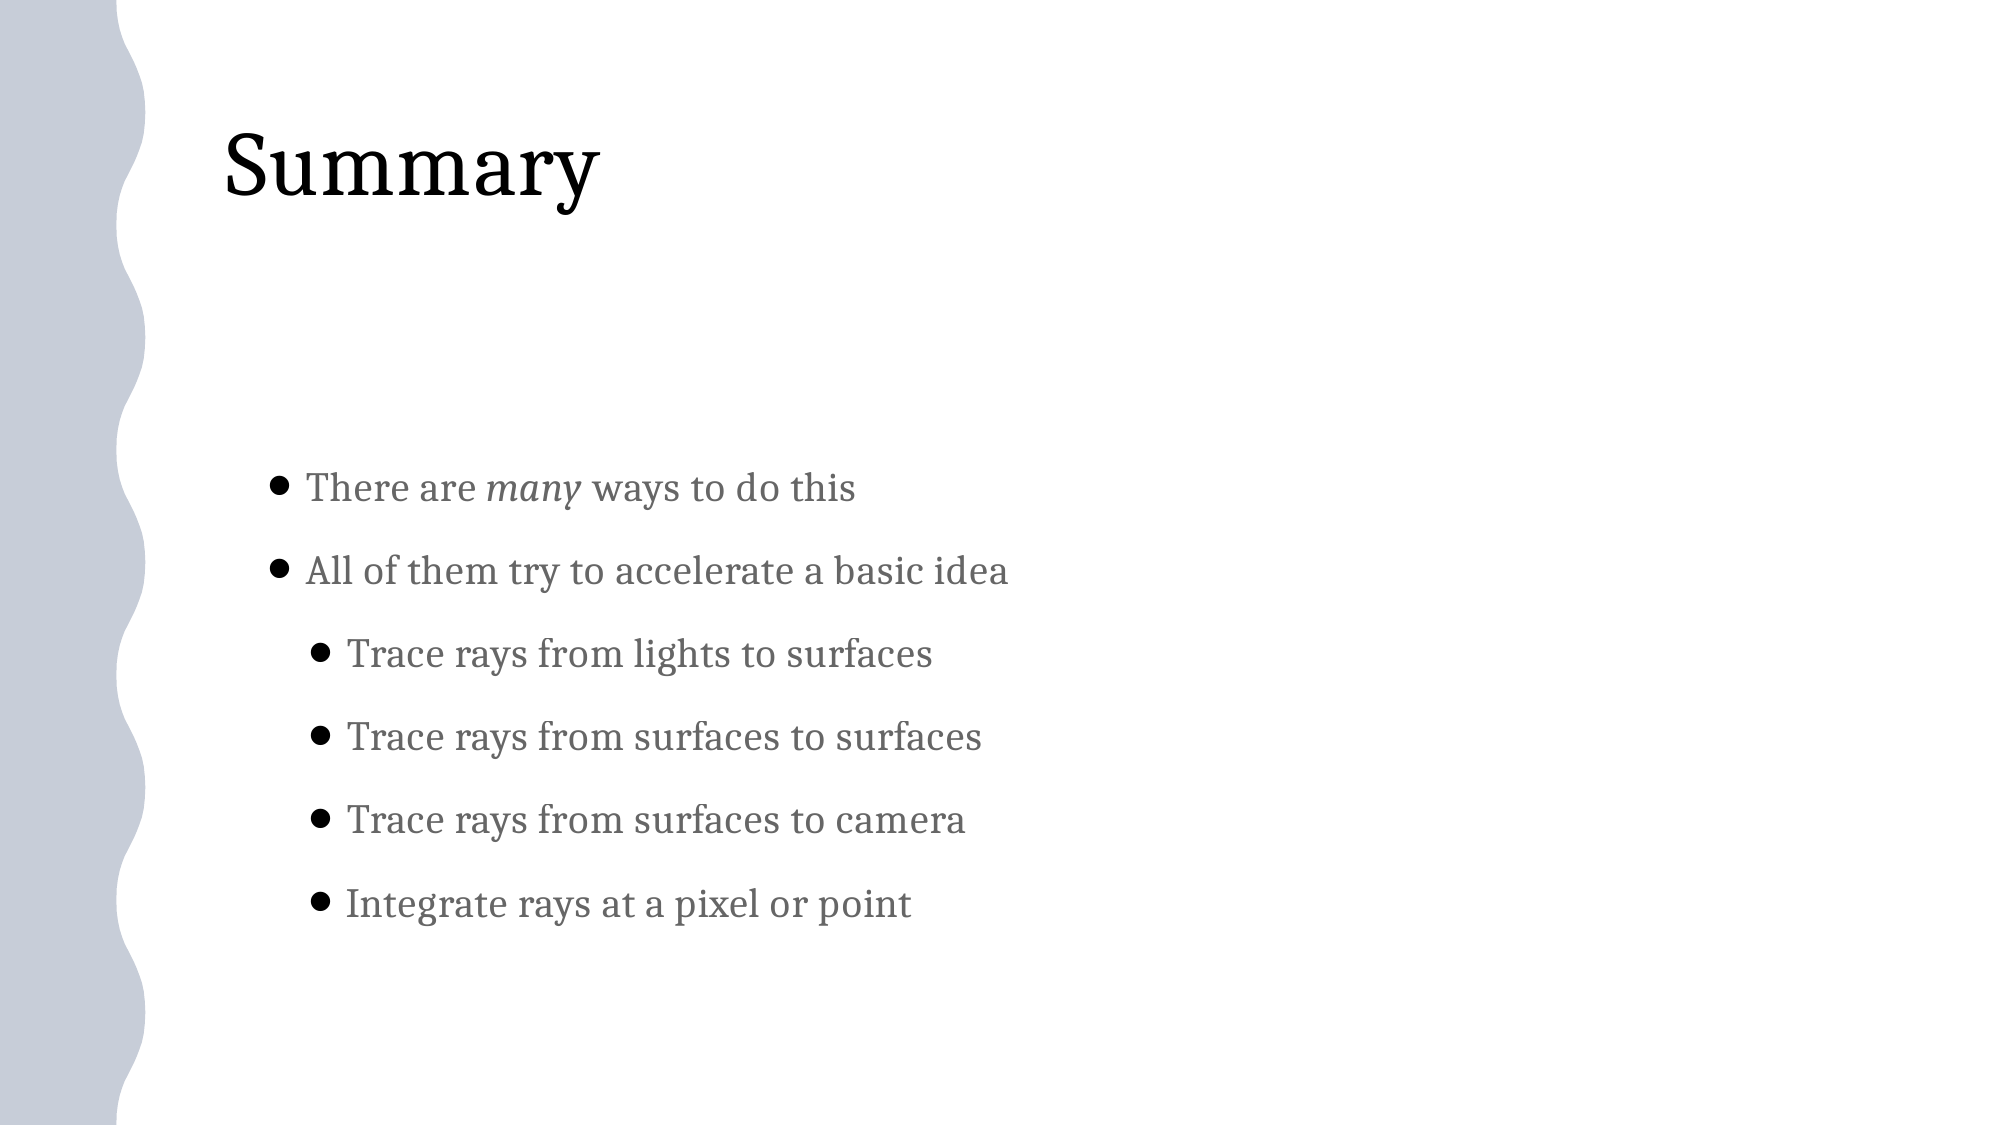

# Summary
There are many ways to do this
All of them try to accelerate a basic idea
Trace rays from lights to surfaces
Trace rays from surfaces to surfaces
Trace rays from surfaces to camera
Integrate rays at a pixel or point